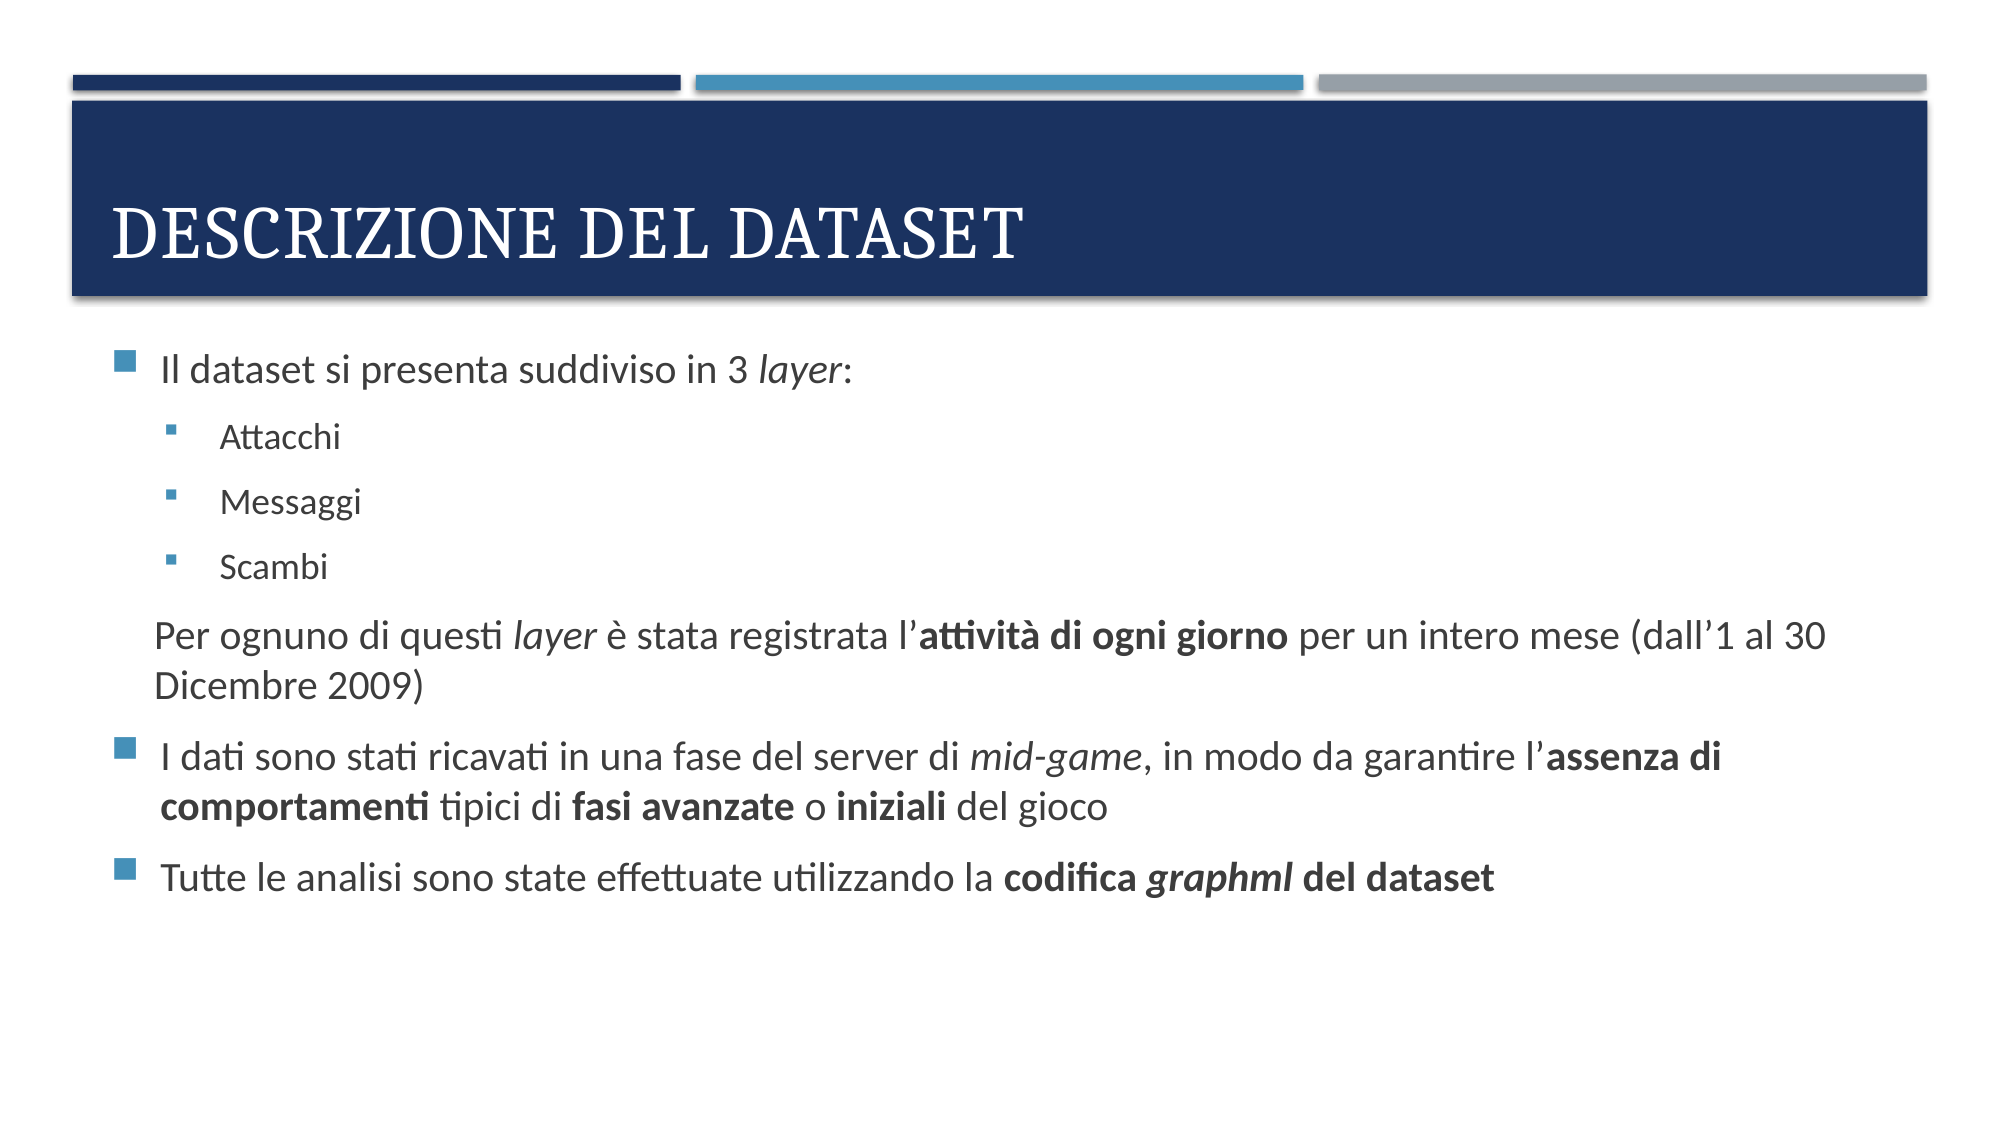

# Descrizione del dataset
Il dataset si presenta suddiviso in 3 layer:
Attacchi
Messaggi
Scambi
Per ognuno di questi layer è stata registrata l’attività di ogni giorno per un intero mese (dall’1 al 30 Dicembre 2009)
I dati sono stati ricavati in una fase del server di mid-game, in modo da garantire l’assenza di comportamenti tipici di fasi avanzate o iniziali del gioco
Tutte le analisi sono state effettuate utilizzando la codifica graphml del dataset